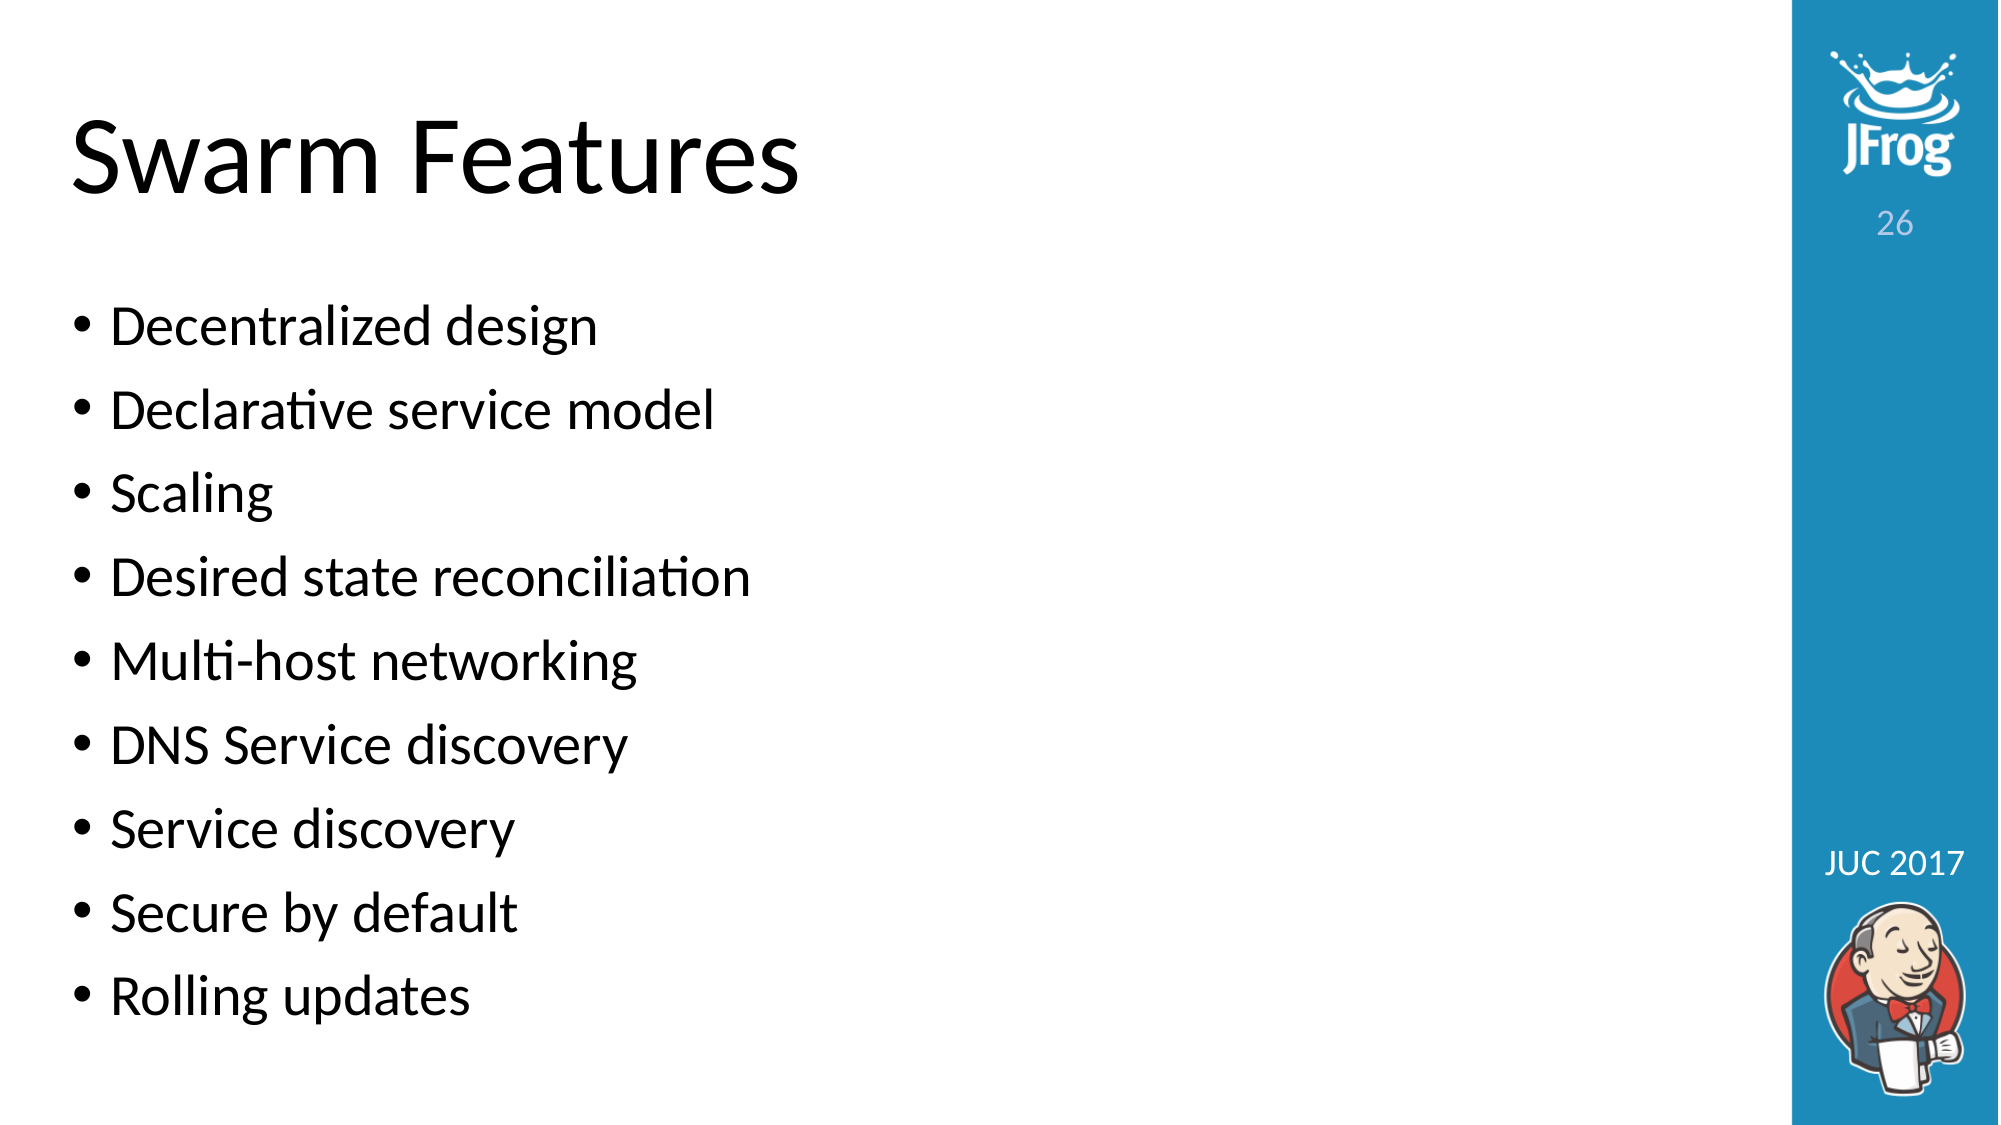

# Swarm Features
Decentralized design
Declarative service model
Scaling
Desired state reconciliation
Multi-host networking
DNS Service discovery
Service discovery
Secure by default
Rolling updates